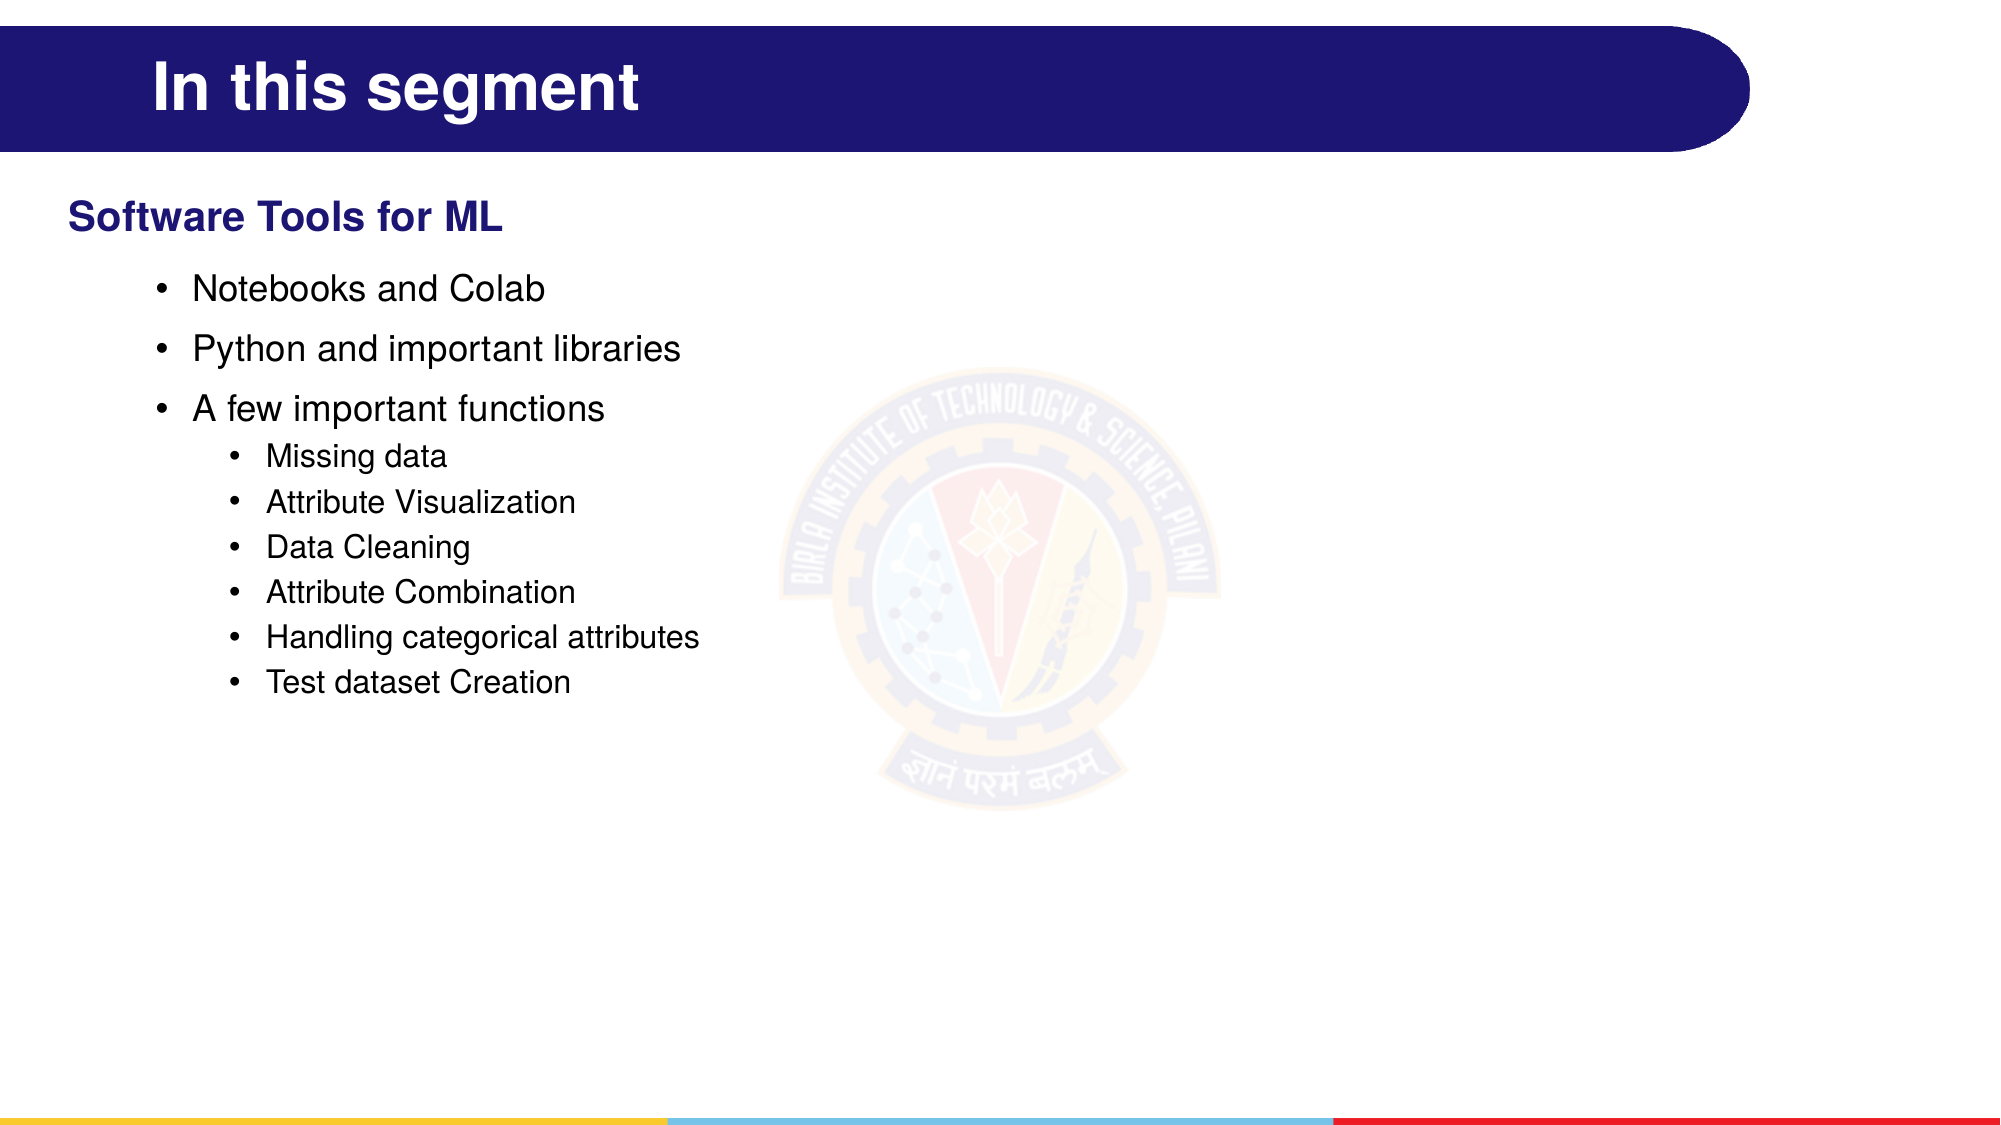

# In this segment
Software Tools for ML
Notebooks and Colab
Python and important libraries
A few important functions
Missing data
Attribute Visualization
Data Cleaning
Attribute Combination
Handling categorical attributes
Test dataset Creation